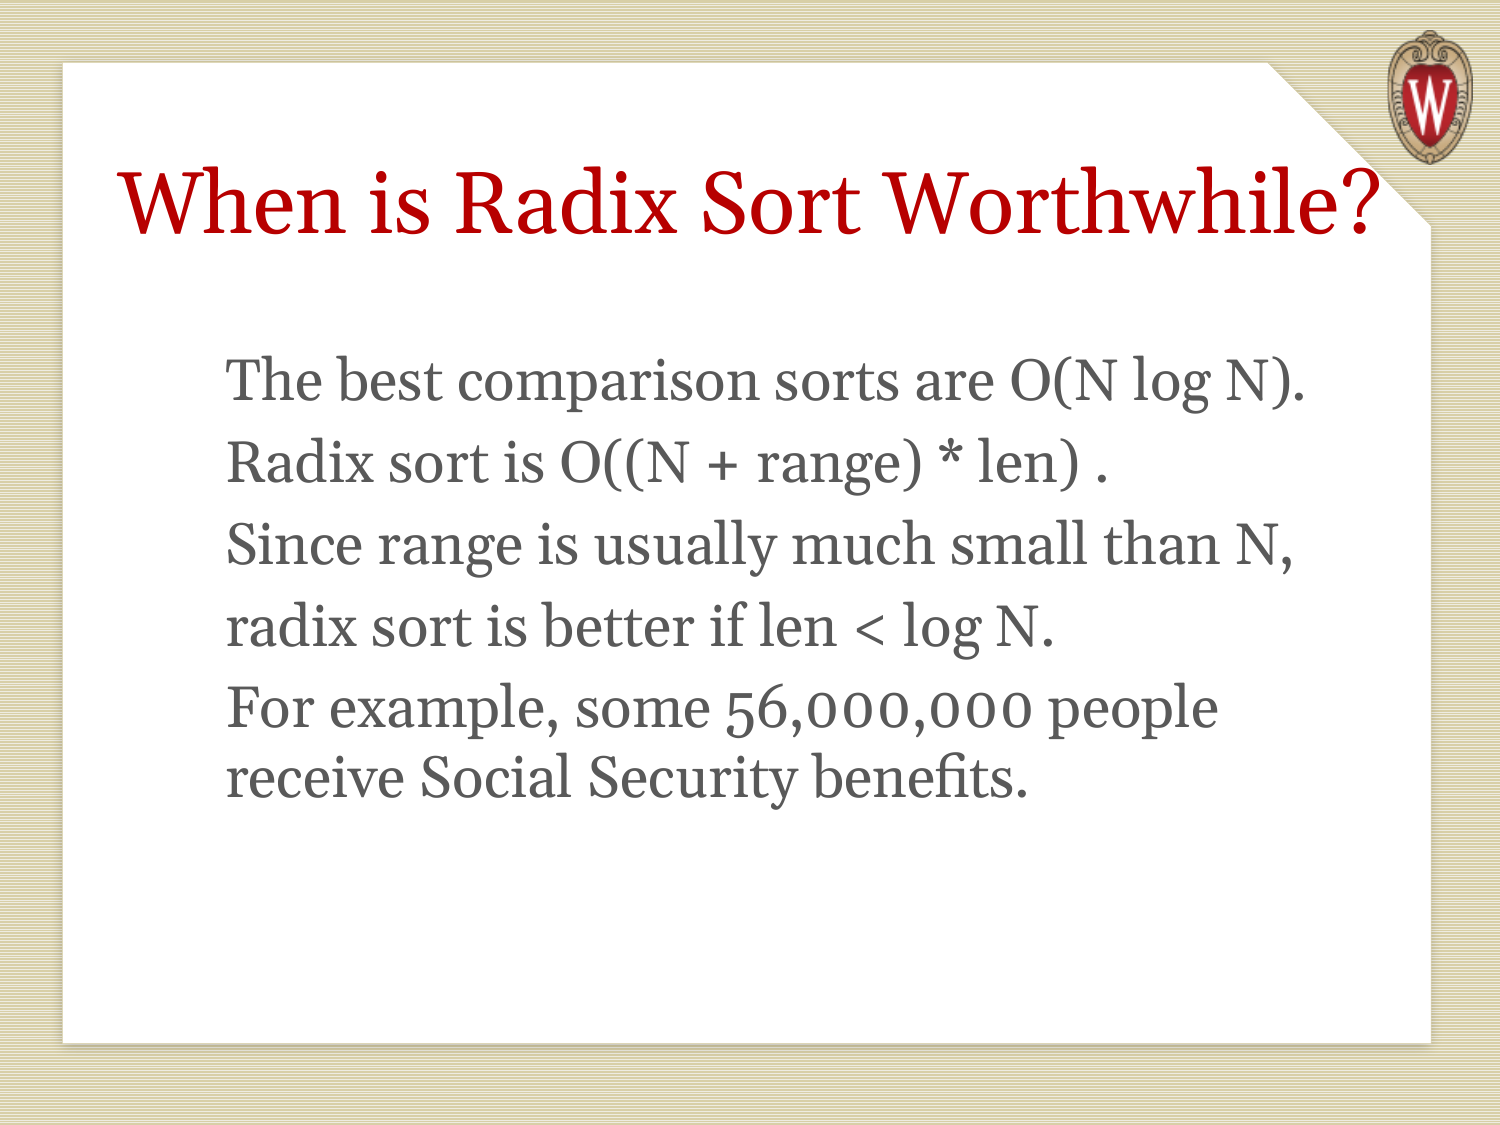

# When is Radix Sort Worthwhile?
The best comparison sorts are O(N log N).
Radix sort is O((N + range) * len) .
Since range is usually much small than N,
radix sort is better if len < log N.
For example, some 56,000,000 people receive Social Security benefits.